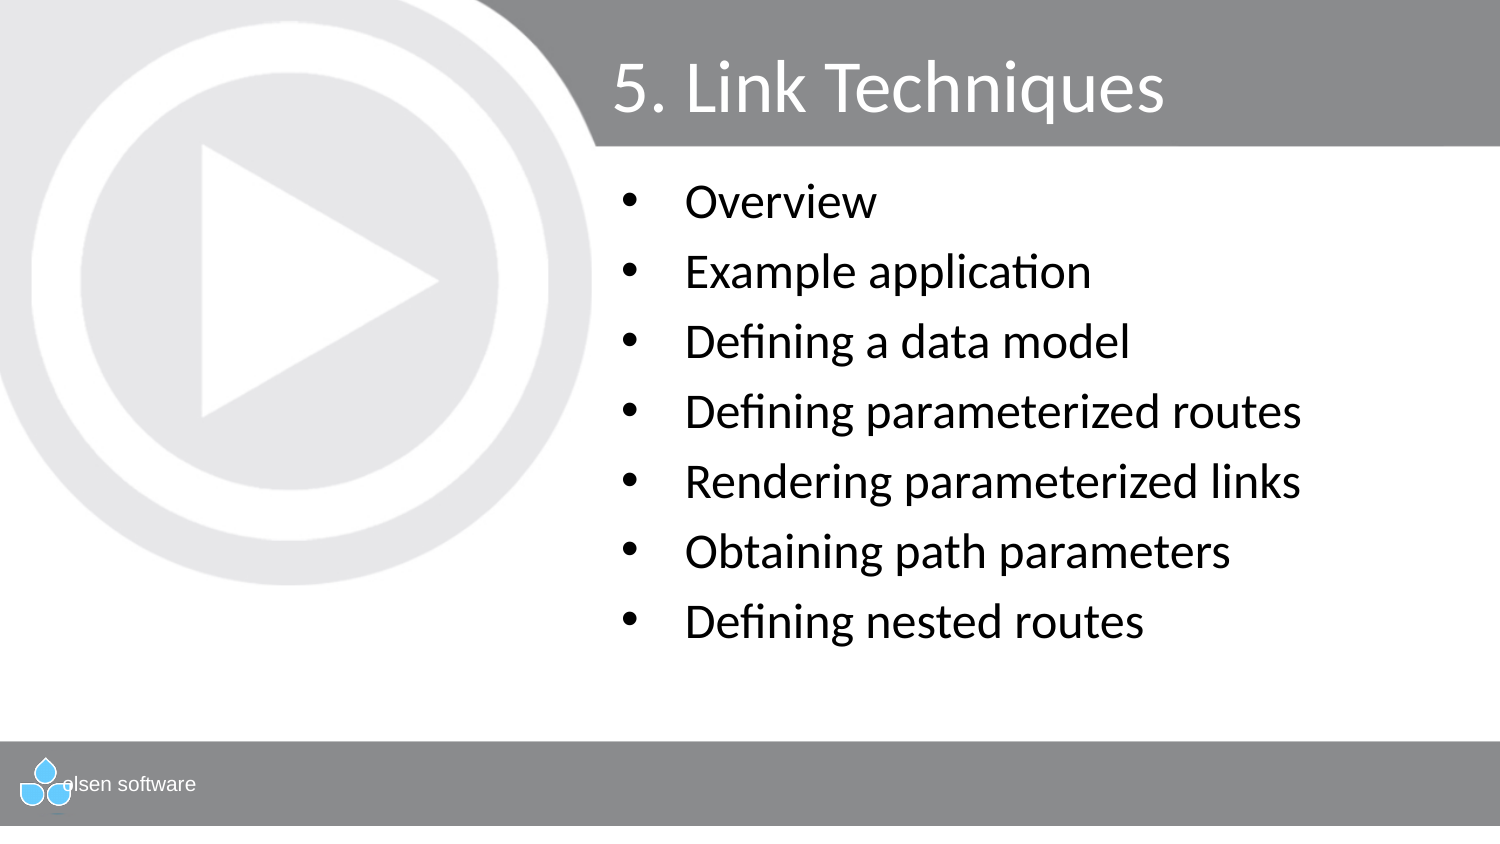

# 5. Link Techniques
Overview
Example application
Defining a data model
Defining parameterized routes
Rendering parameterized links
Obtaining path parameters
Defining nested routes